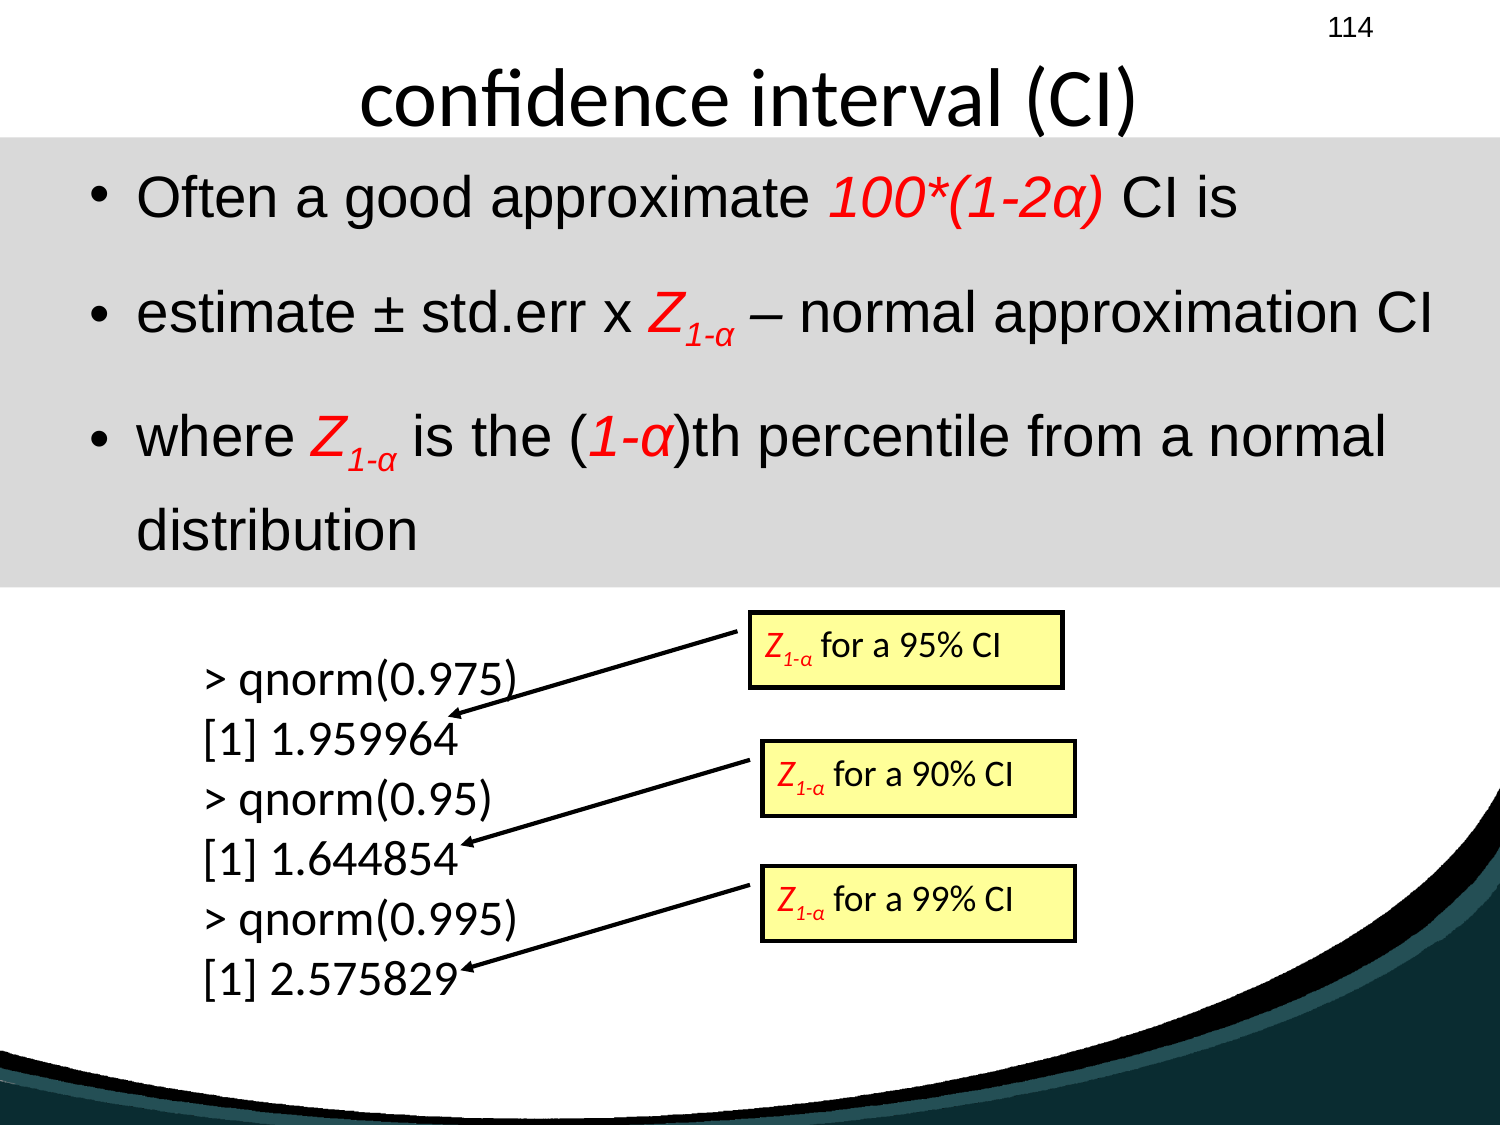

# confidence interval (CI)
Often a good approximate 100*(1-2α) CI is
estimate ± std.err x Z1-α – normal approximation CI
where Z1-α is the (1-α)th percentile from a normal distribution

Z1-α for a 95% CI

> qnorm(0.975)
[1] 1.959964
> qnorm(0.95)
[1] 1.644854
> qnorm(0.995)
[1] 2.575829

Z1-α for a 90% CI

Z1-α for a 99% CI